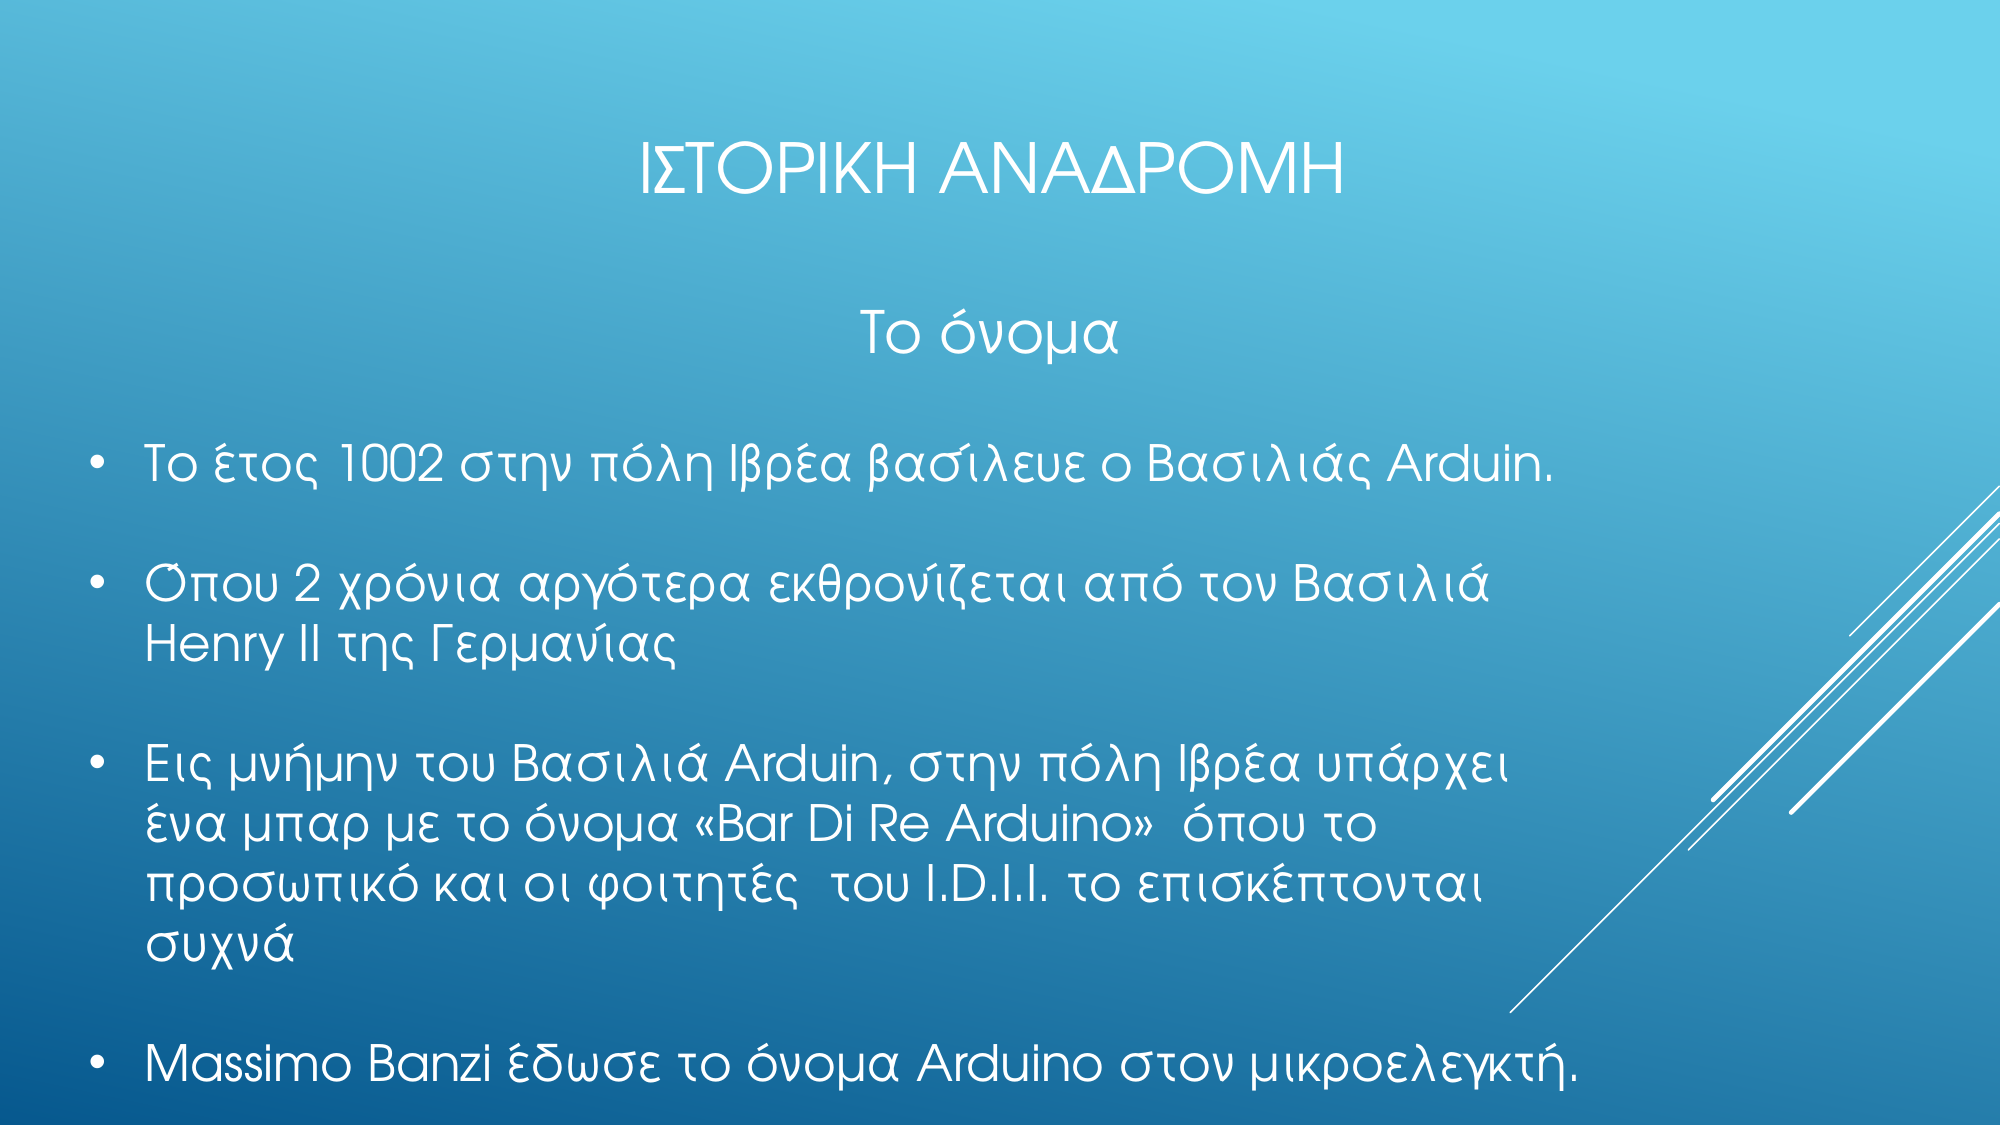

# Ιστορικη αναδρομη
Το όνομα
Το έτος 1002 στην πόλη Ιβρέα βασίλευε ο Βασιλιάς Arduin.

Όπου 2 χρόνια αργότερα εκθρονίζεται από τον Βασιλιά Henry II της Γερμανίας

Εις μνήμην του Βασιλιά Arduin, στην πόλη Ιβρέα υπάρχει ένα μπαρ με το όνομα «Bar Di Re Arduino»  όπου το προσωπικό και οι φοιτητές  του I.D.I.I. το επισκέπτονται συχνά

Massimo Banzi έδωσε το όνομα Arduino στον μικροελεγκτή.